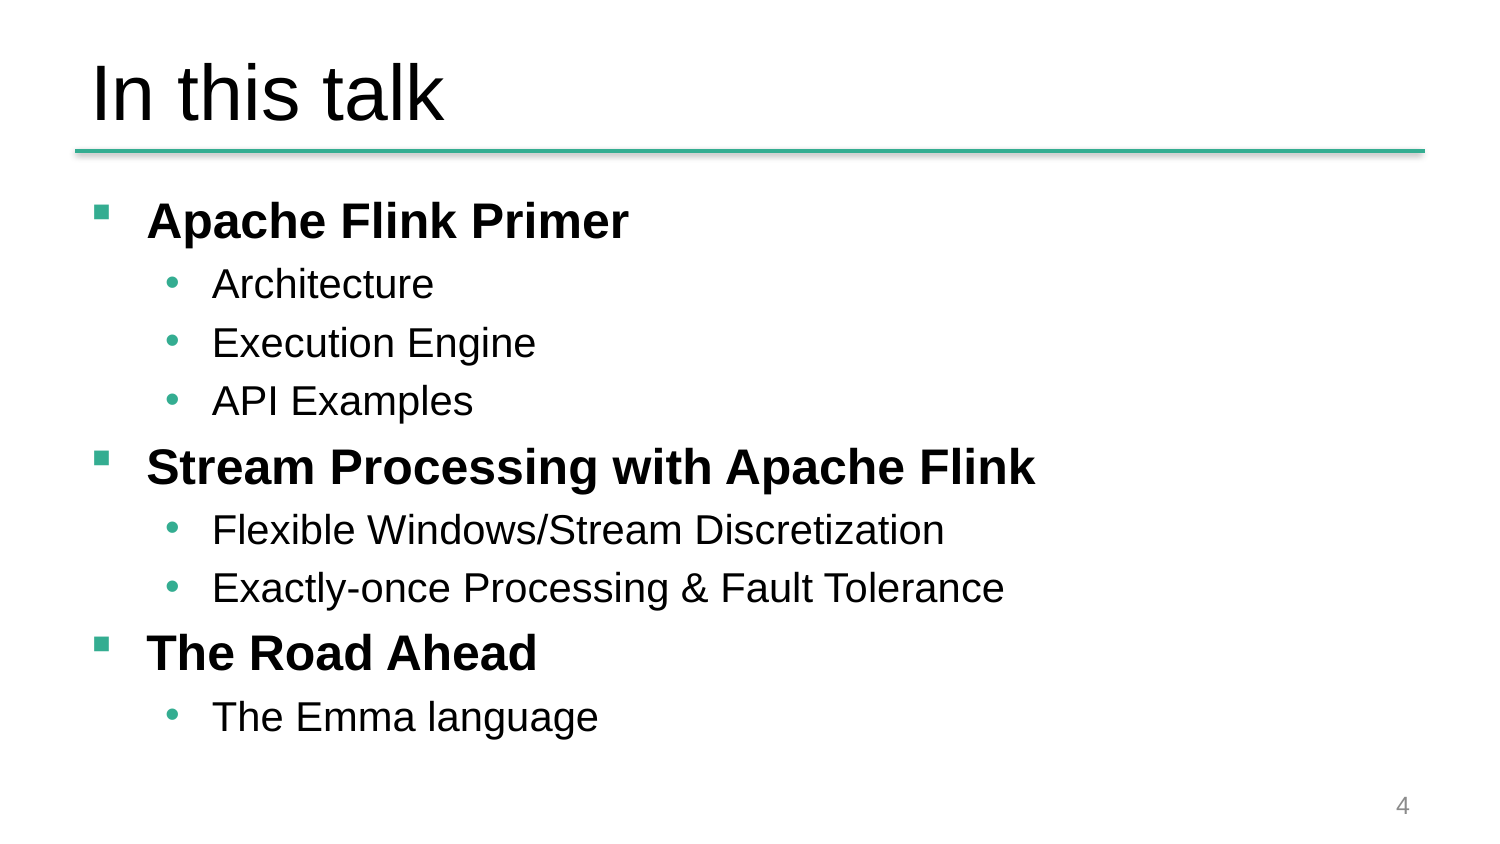

# In this talk
Apache Flink Primer
Architecture
Execution Engine
API Examples
Stream Processing with Apache Flink
Flexible Windows/Stream Discretization
Exactly-once Processing & Fault Tolerance
The Road Ahead
The Emma language

4